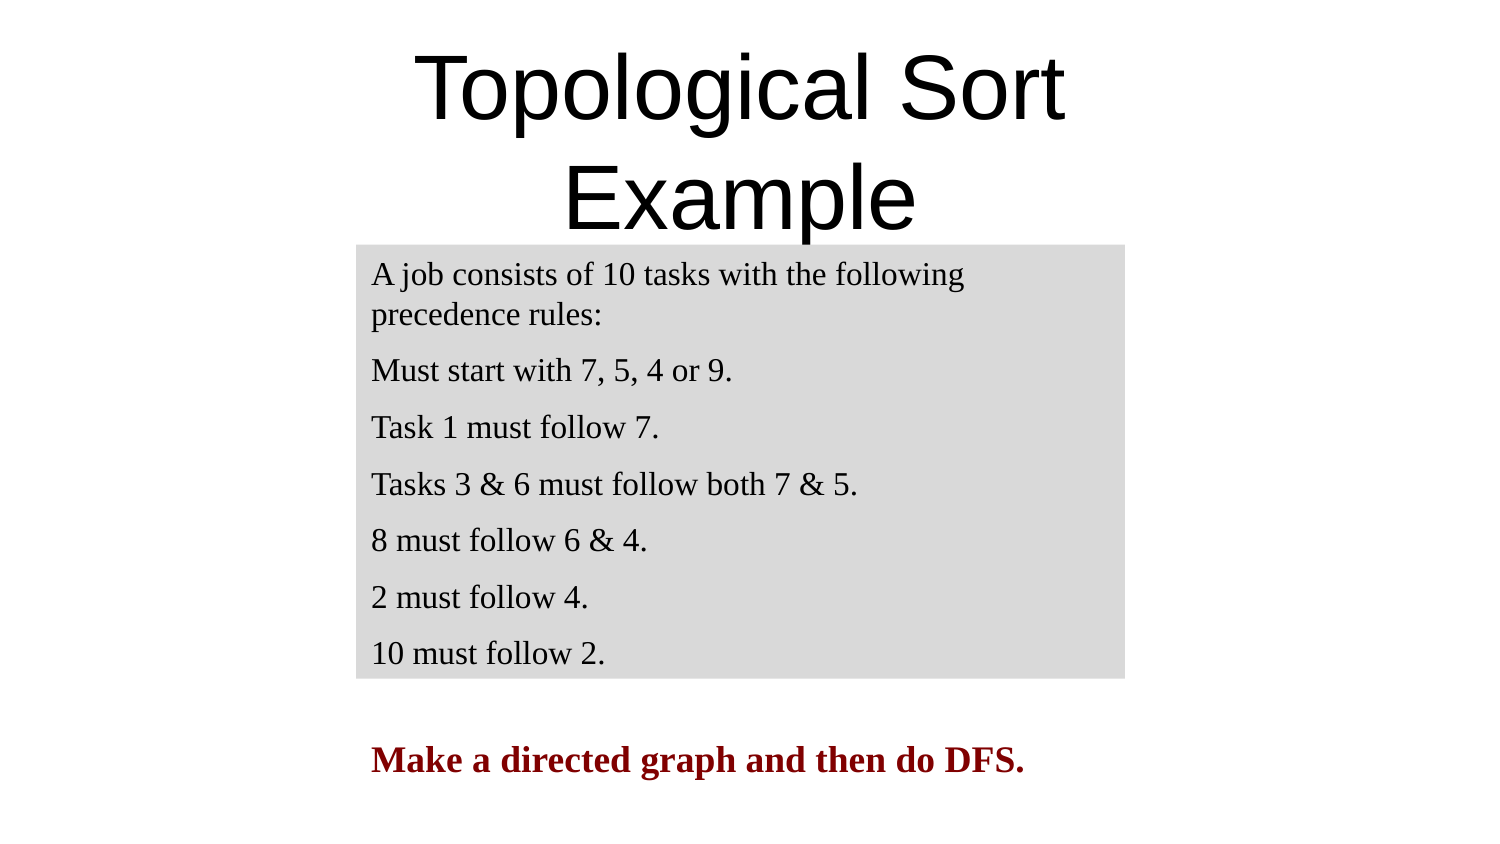

# Topological Sort Example
A job consists of 10 tasks with the following precedence rules:
Must start with 7, 5, 4 or 9.
Task 1 must follow 7.
Tasks 3 & 6 must follow both 7 & 5.
8 must follow 6 & 4.
2 must follow 4.
10 must follow 2.
Make a directed graph and then do DFS.